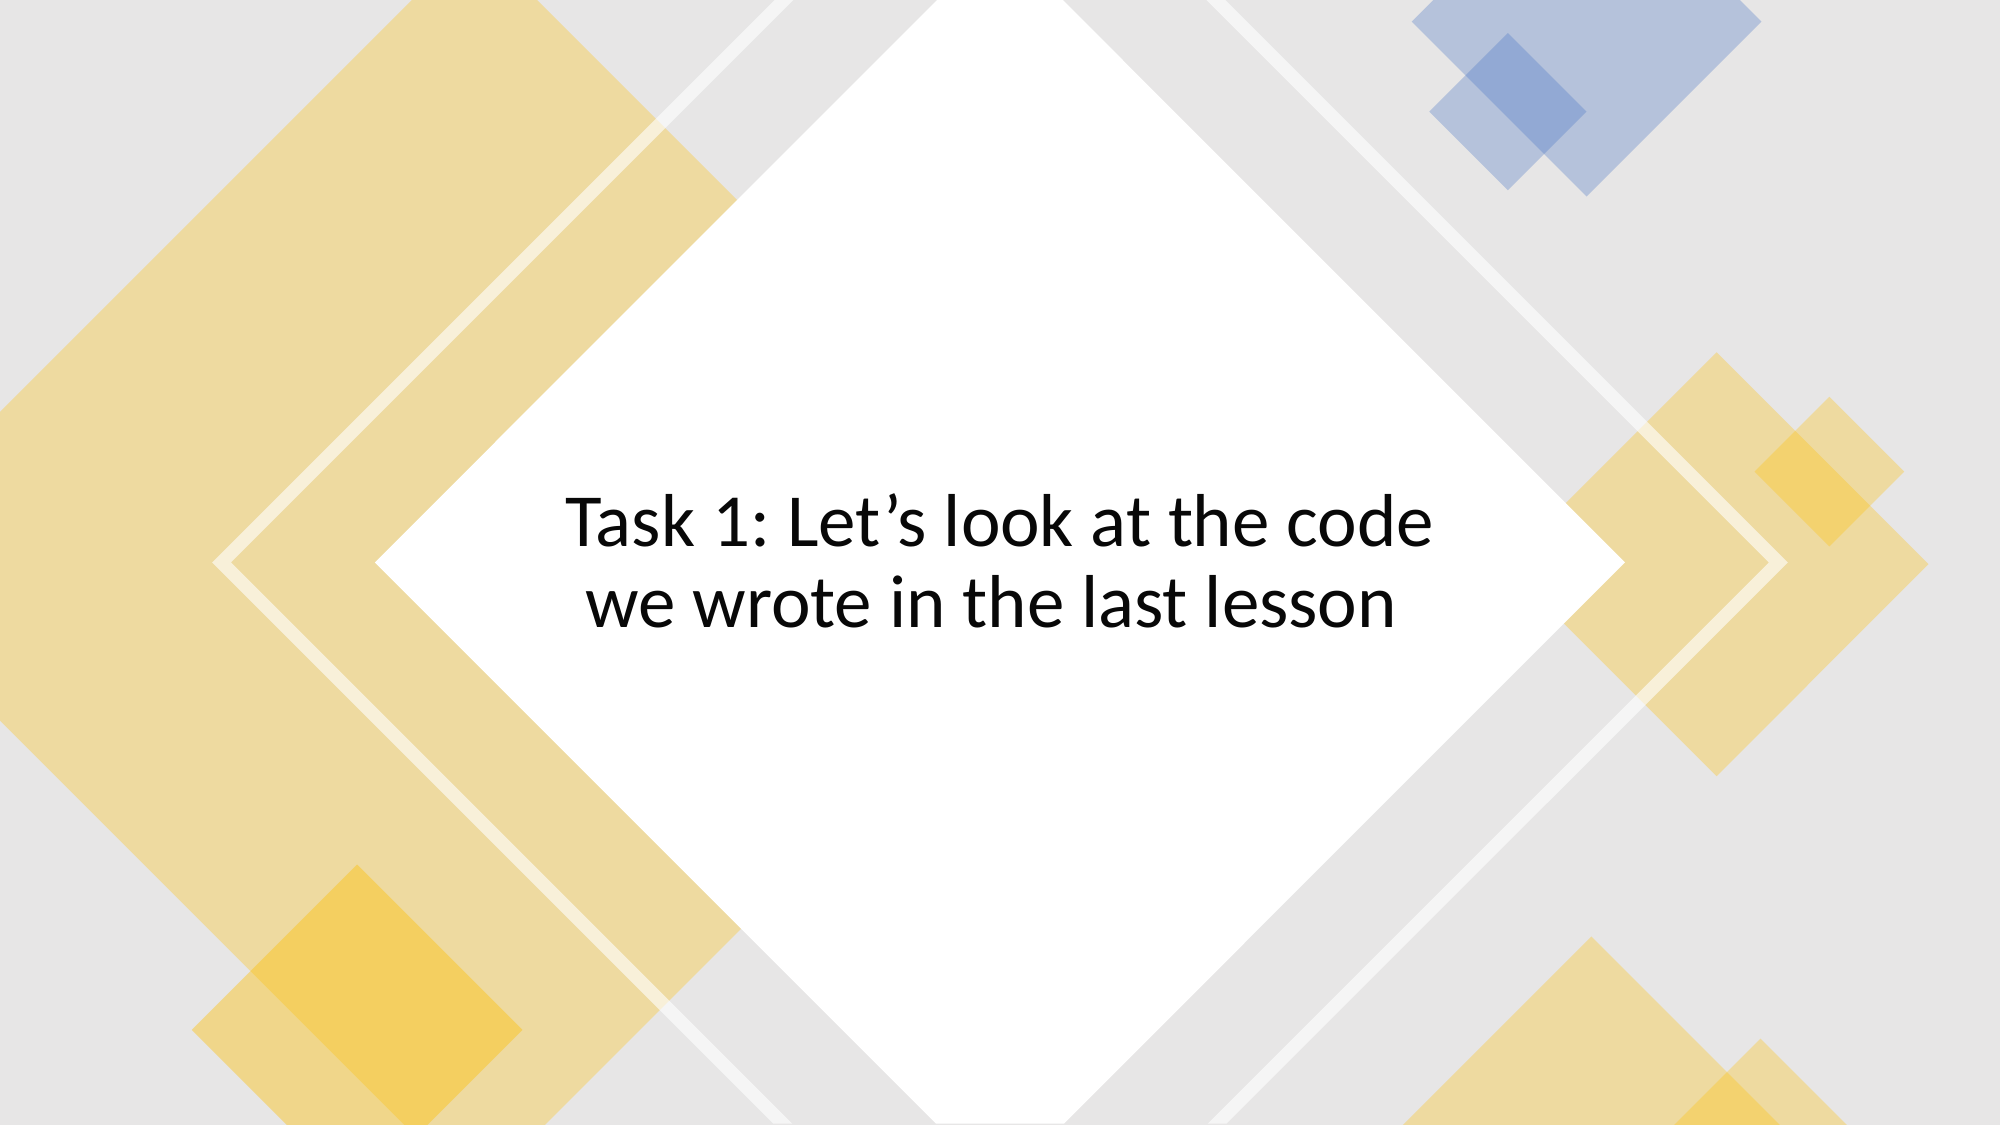

# Task 1: Let’s look at the code we wrote in the last lesson